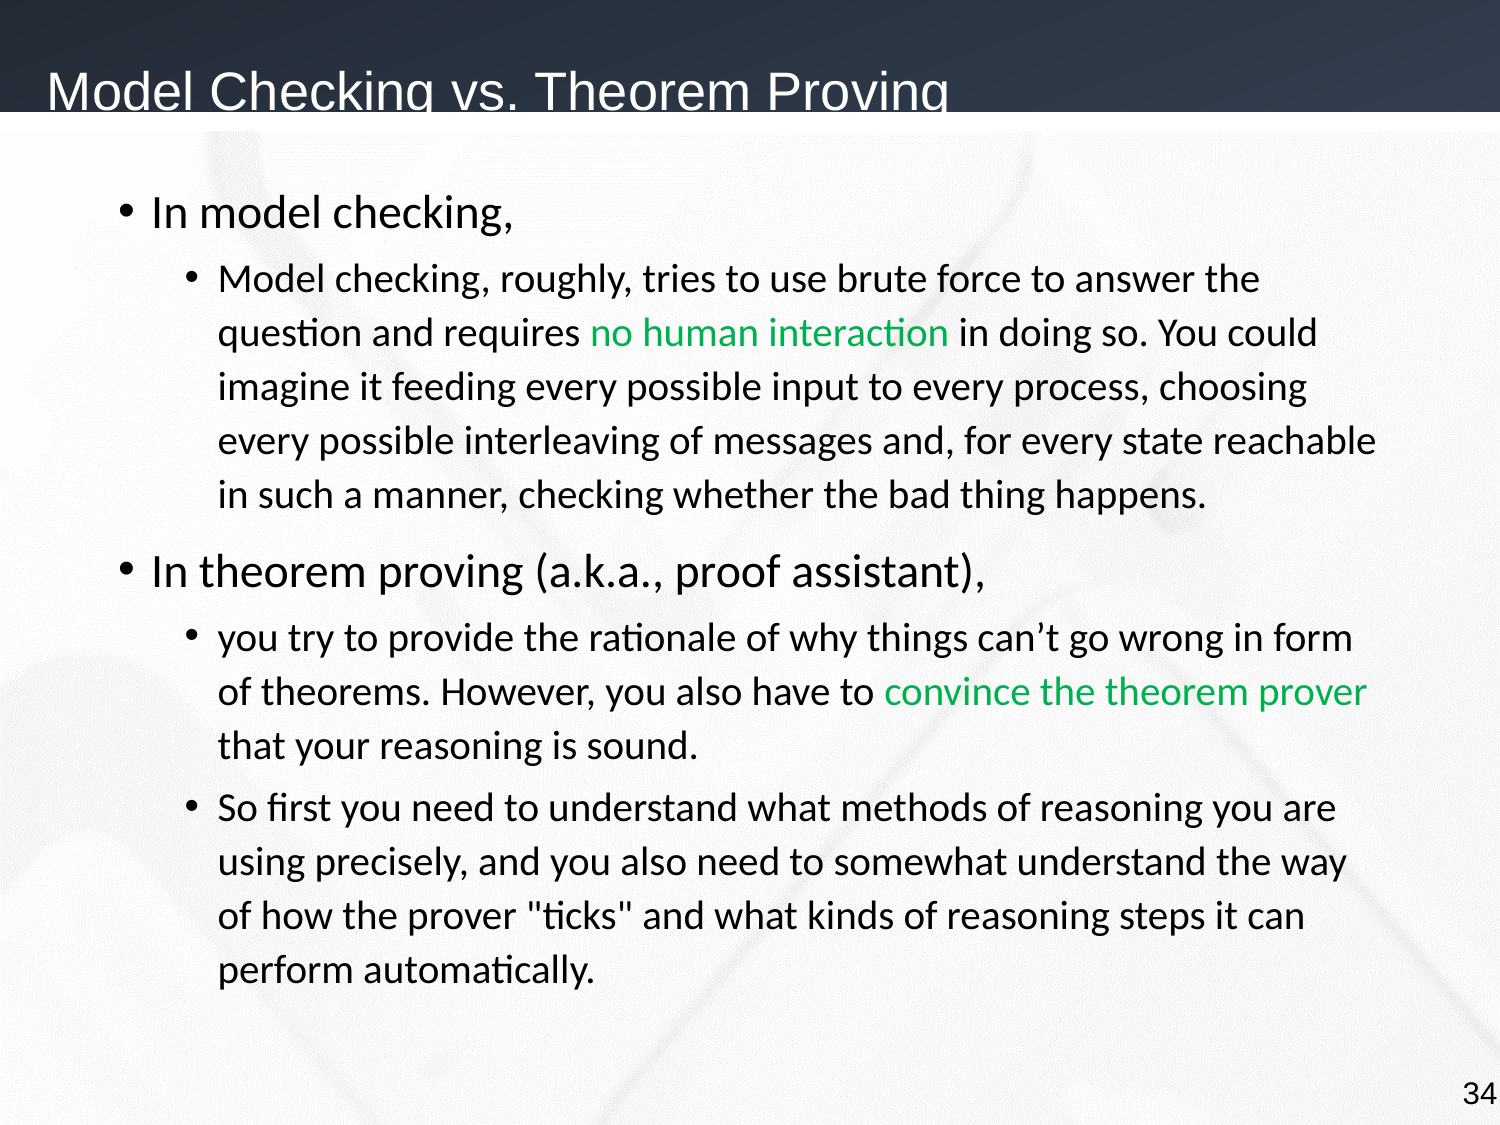

# Model Checking vs. Theorem Proving
In model checking,
Model checking, roughly, tries to use brute force to answer the question and requires no human interaction in doing so. You could imagine it feeding every possible input to every process, choosing every possible interleaving of messages and, for every state reachable in such a manner, checking whether the bad thing happens.
In theorem proving (a.k.a., proof assistant),
you try to provide the rationale of why things can’t go wrong in form of theorems. However, you also have to convince the theorem prover that your reasoning is sound.
So first you need to understand what methods of reasoning you are using precisely, and you also need to somewhat understand the way of how the prover "ticks" and what kinds of reasoning steps it can perform automatically.
34